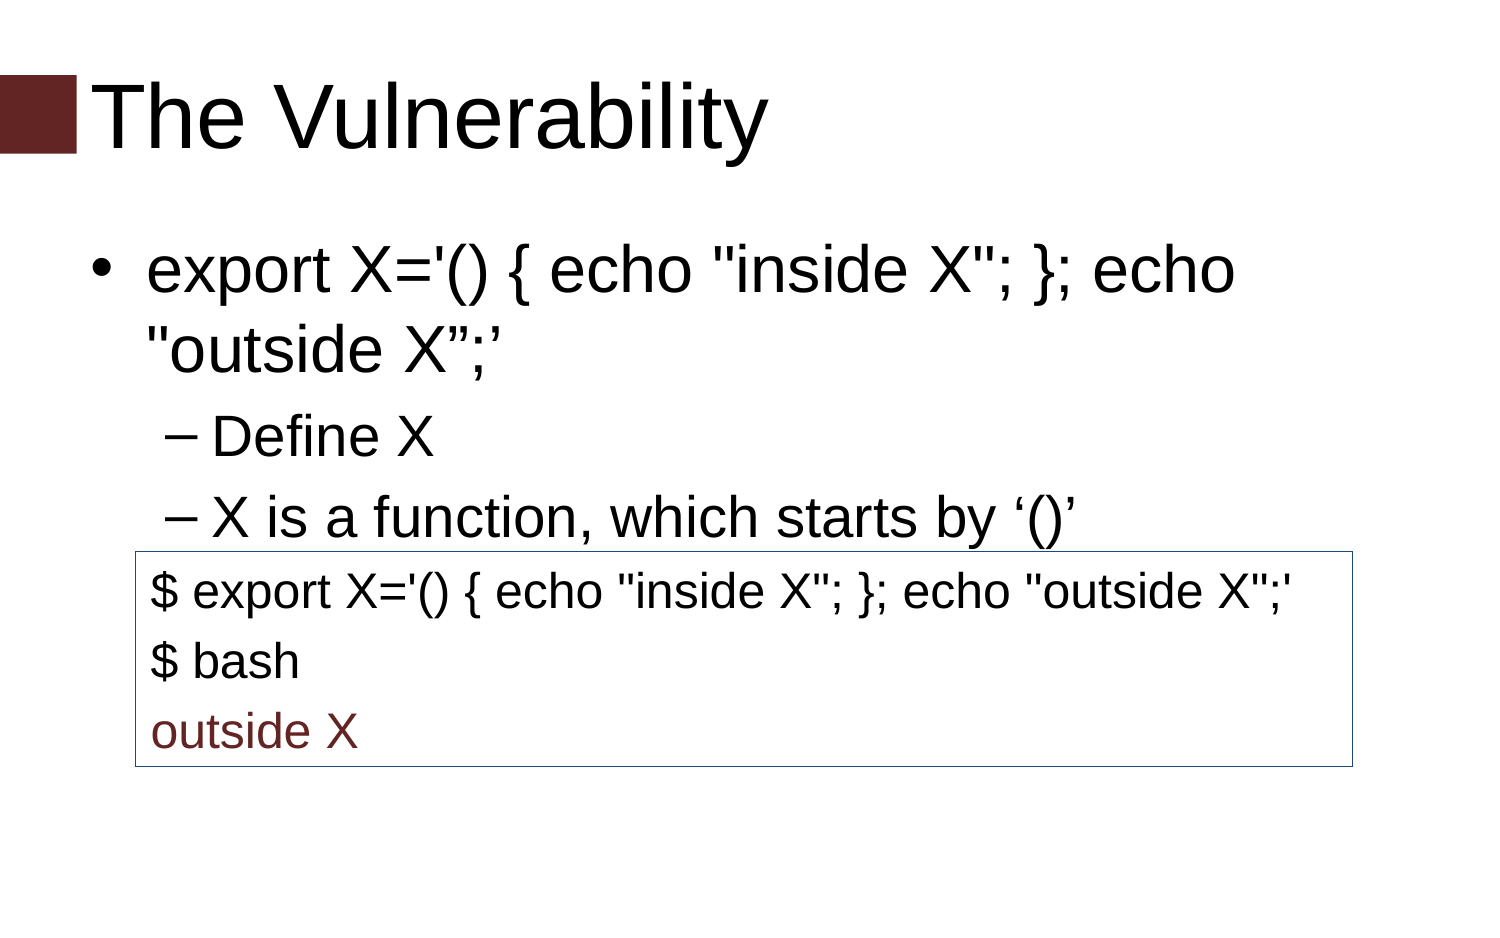

# The Vulnerability
export X='() { echo "inside X"; }; echo "outside X”;’
Define X
X is a function, which starts by ‘()’
$ export X='() { echo "inside X"; }; echo "outside X";'
$ bash
outside X